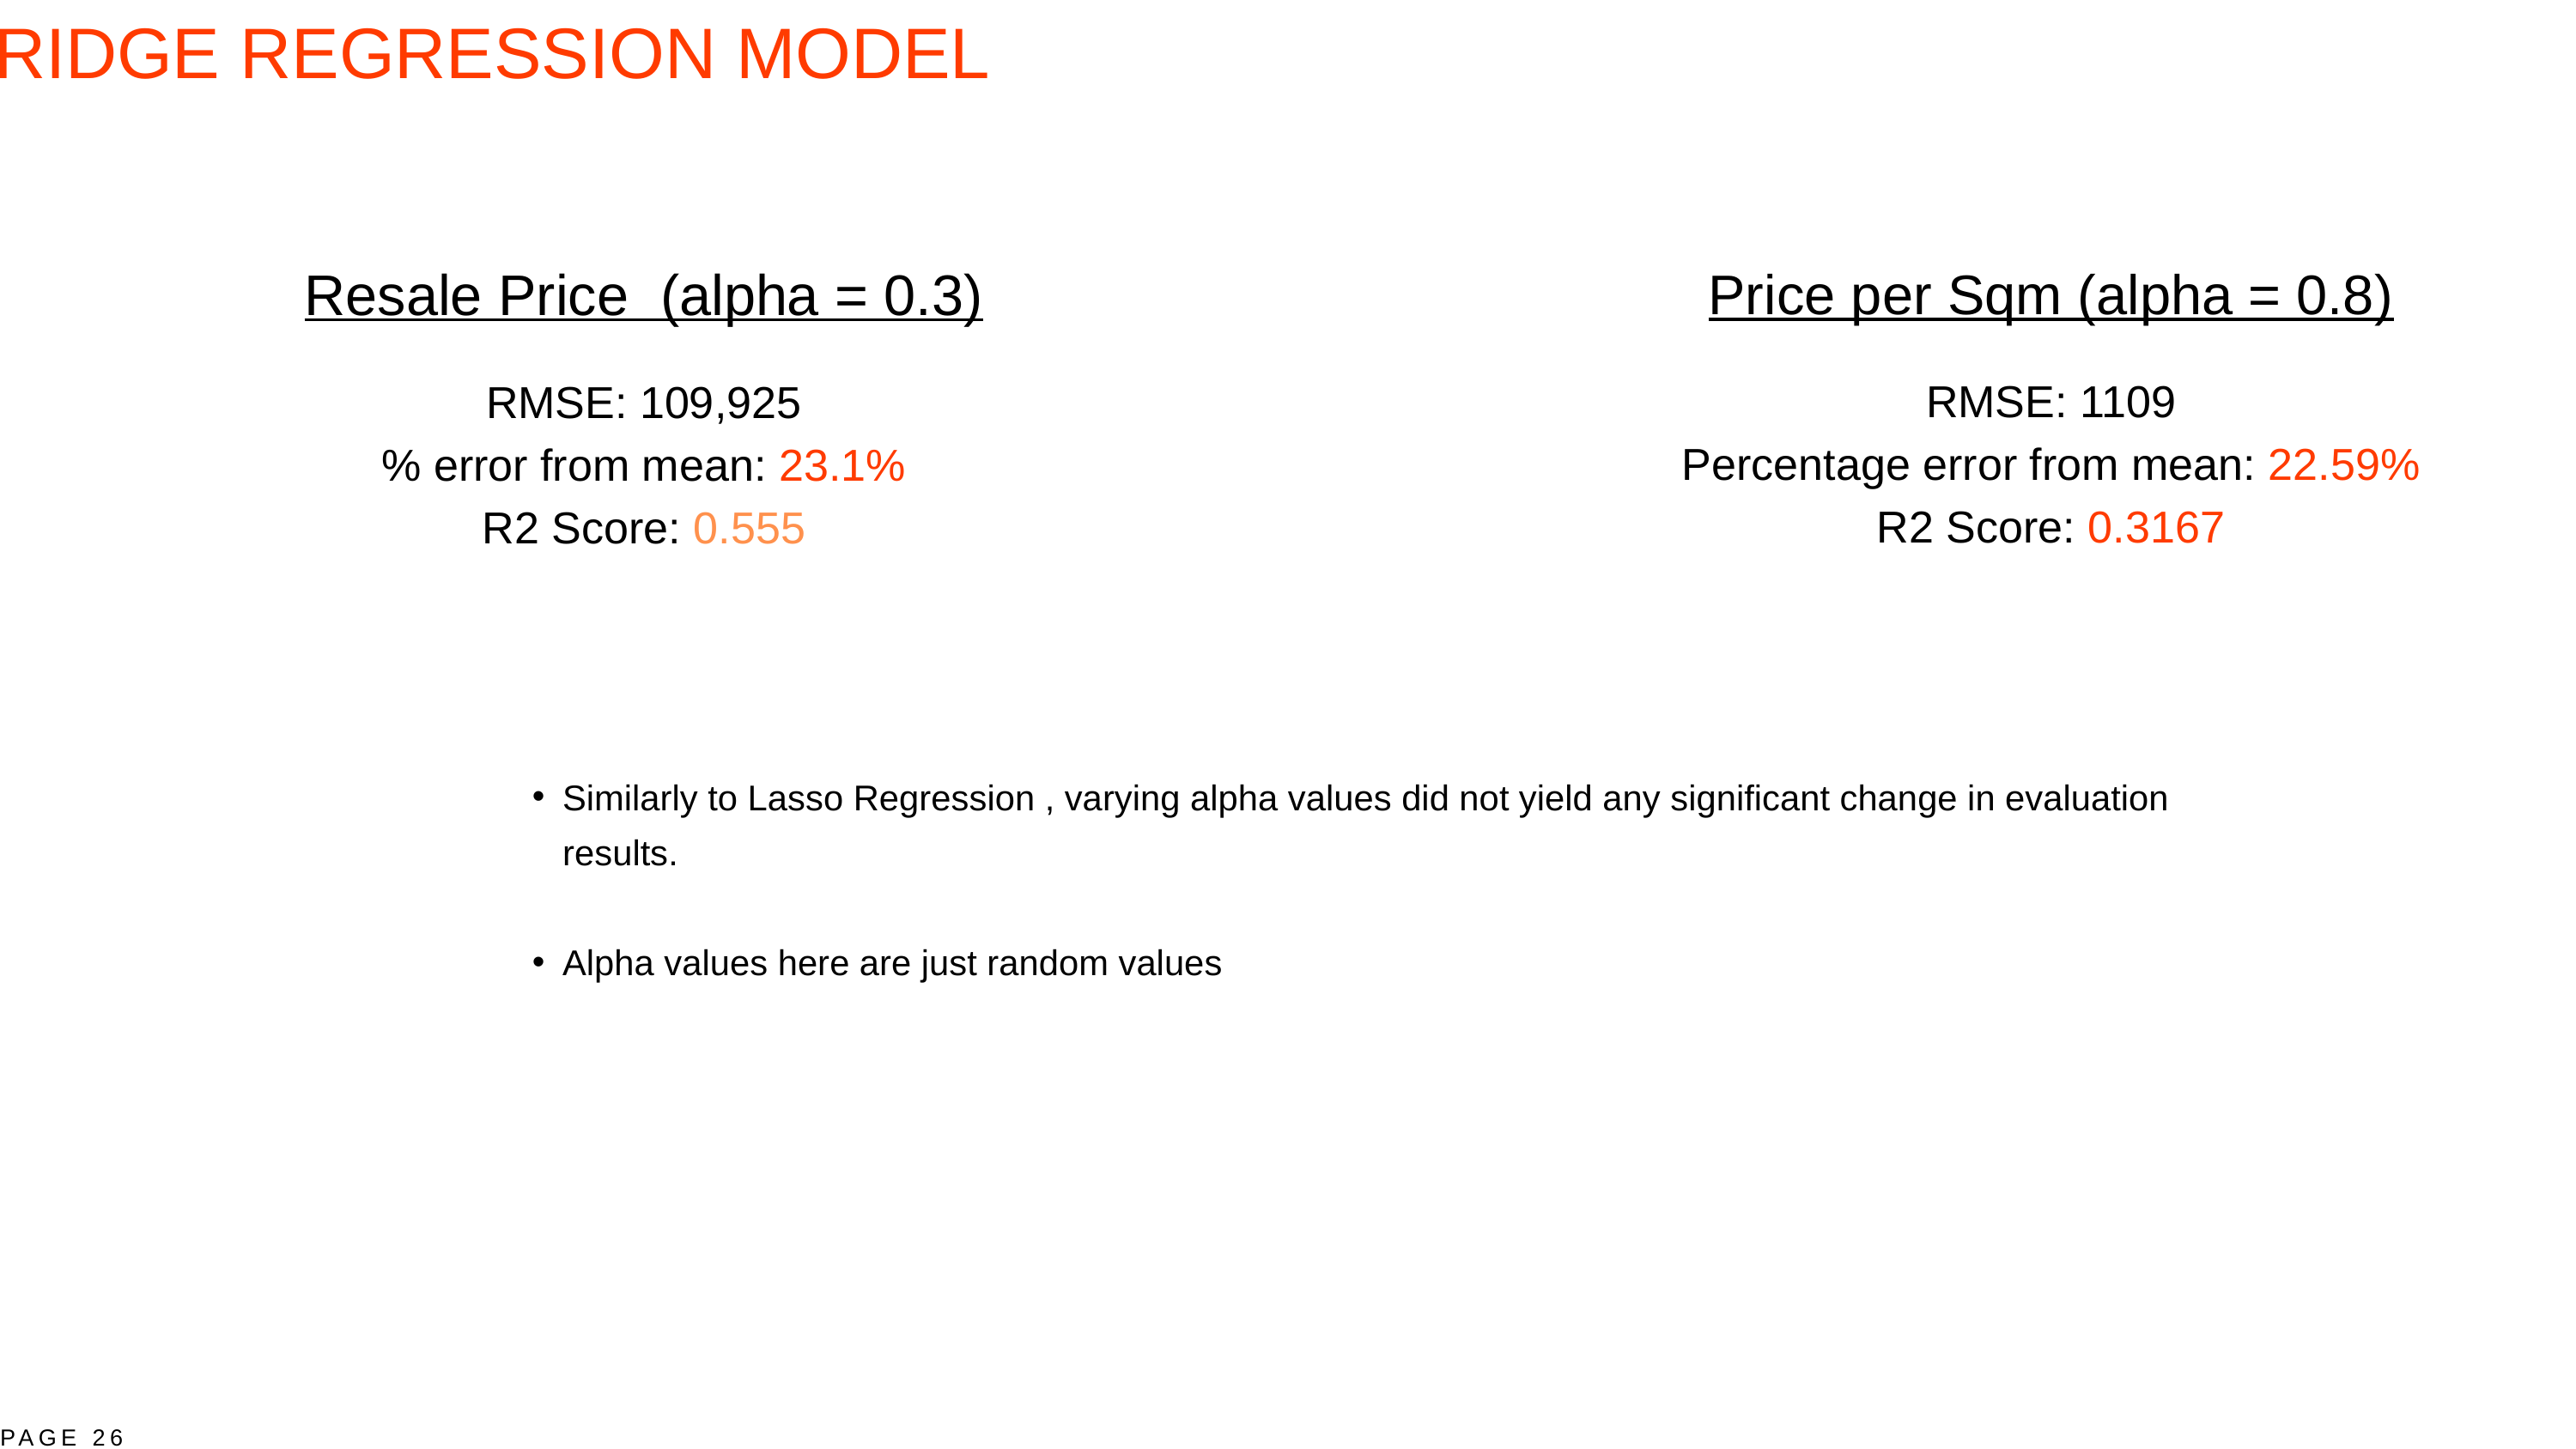

RIDGE REGRESSION MODEL
Resale Price  (alpha = 0.3)
RMSE: 109,925
% error from mean: 23.1%
R2 Score: 0.555

Price per Sqm (alpha = 0.8)
RMSE: 1109
Percentage error from mean: 22.59%
R2 Score: 0.3167

Similarly to Lasso Regression , varying alpha values did not yield any significant change in evaluation results.

Alpha values here are just random values

PAGE 26